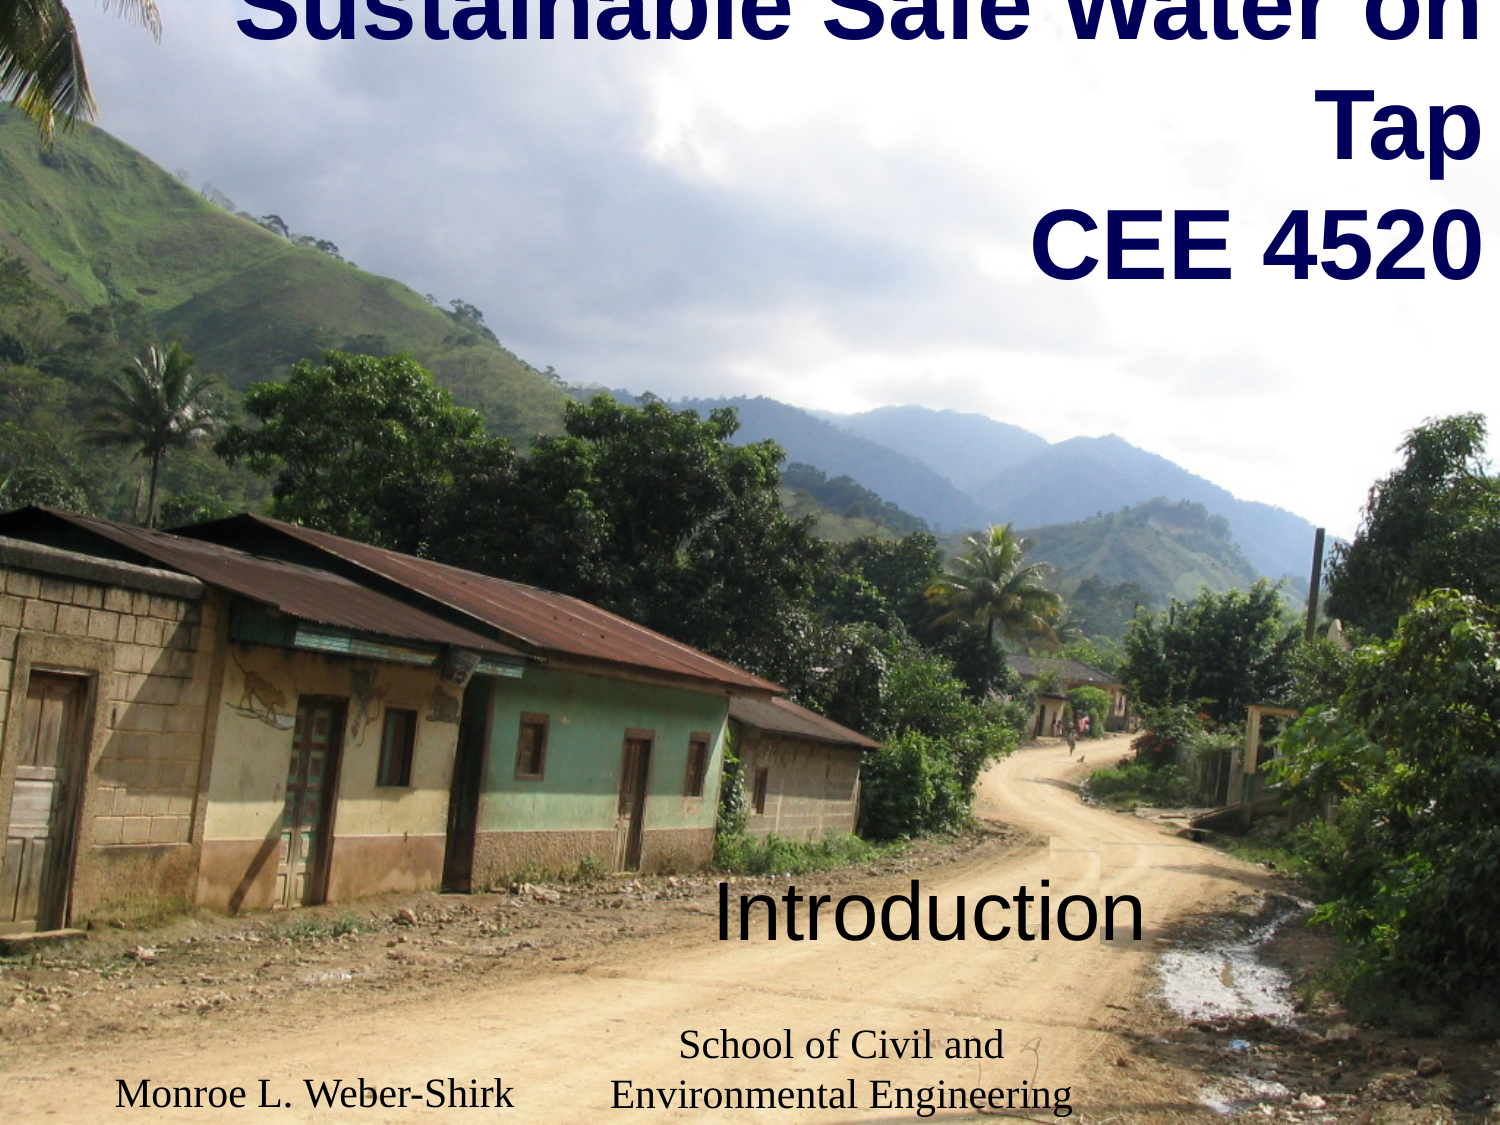

# Sustainable Safe Water on Tap CEE 4520
Introduction
School of Civil and Environmental Engineering

Monroe L. Weber-Shirk